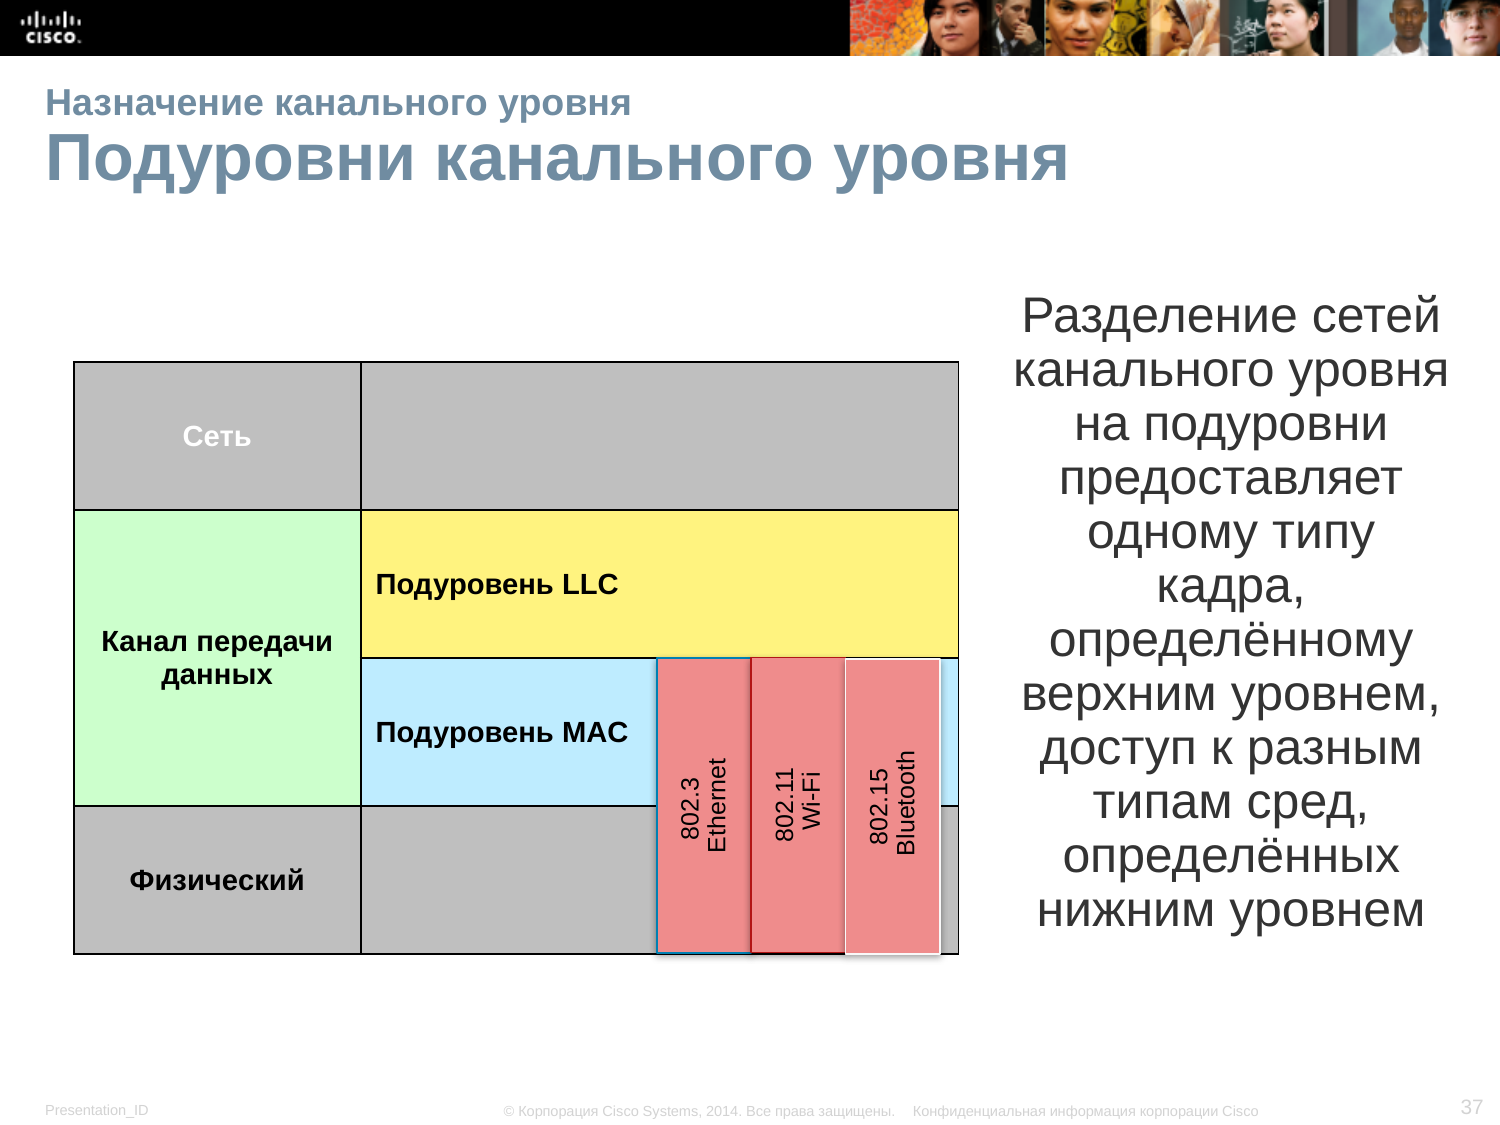

# Назначение канального уровня Подуровни канального уровня
Разделение сетей канального уровня на подуровни предоставляет одному типу кадра, определённому верхним уровнем, доступ к разным типам сред, определённых нижним уровнем
| Сеть |  |
| --- | --- |
| Канал передачи данных | Подуровень LLC |
|  | Подуровень MAC |
| Физический |  |
802.11
 Wi-Fi
802.3
Ethernet
802.15
 Bluetooth